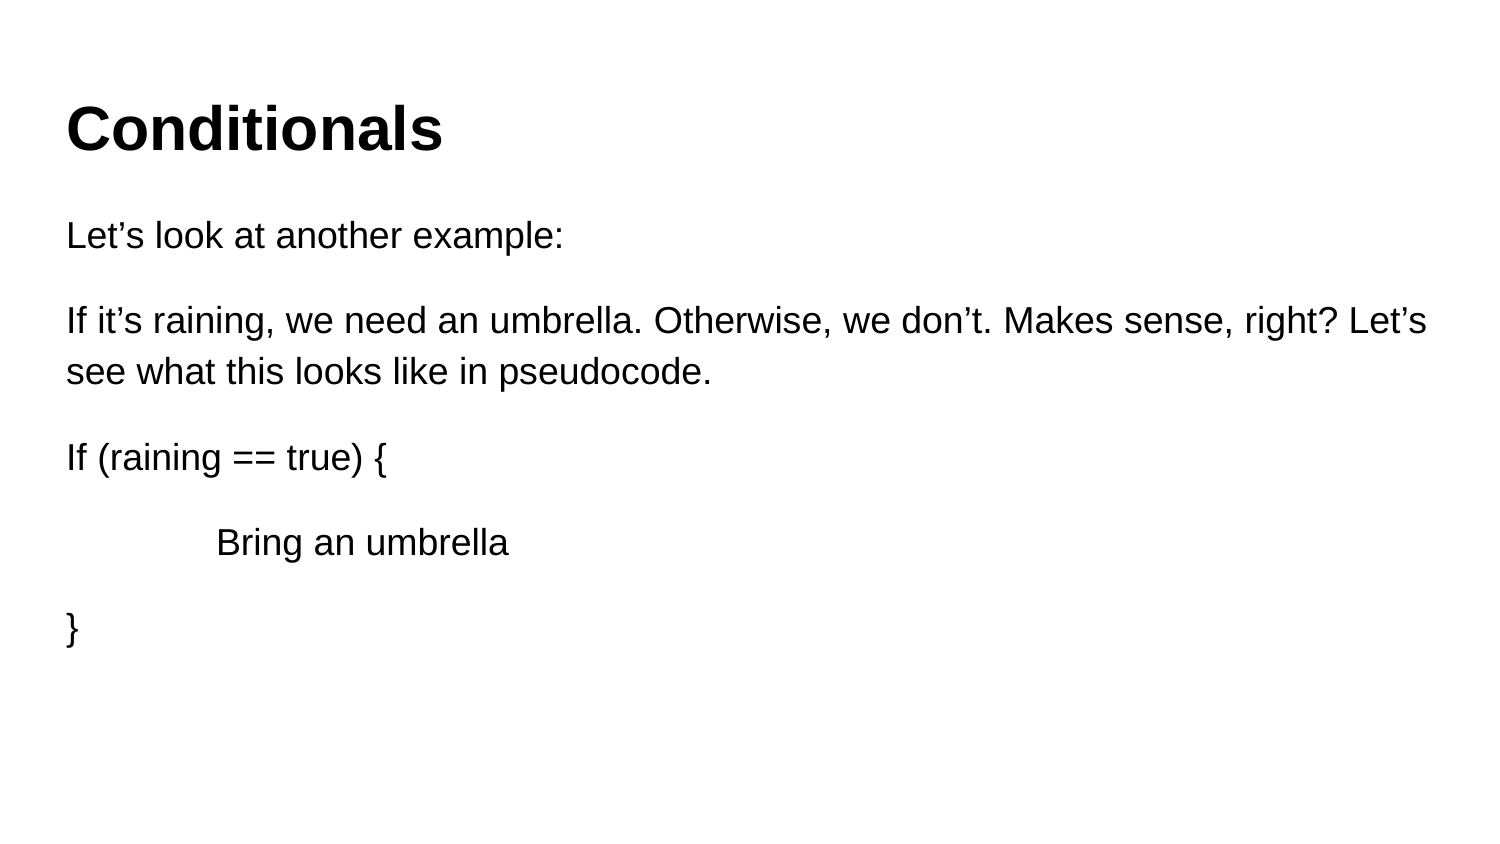

# Conditionals
Let’s look at another example:
If it’s raining, we need an umbrella. Otherwise, we don’t. Makes sense, right? Let’s see what this looks like in pseudocode.
If (raining == true) {
	Bring an umbrella
}